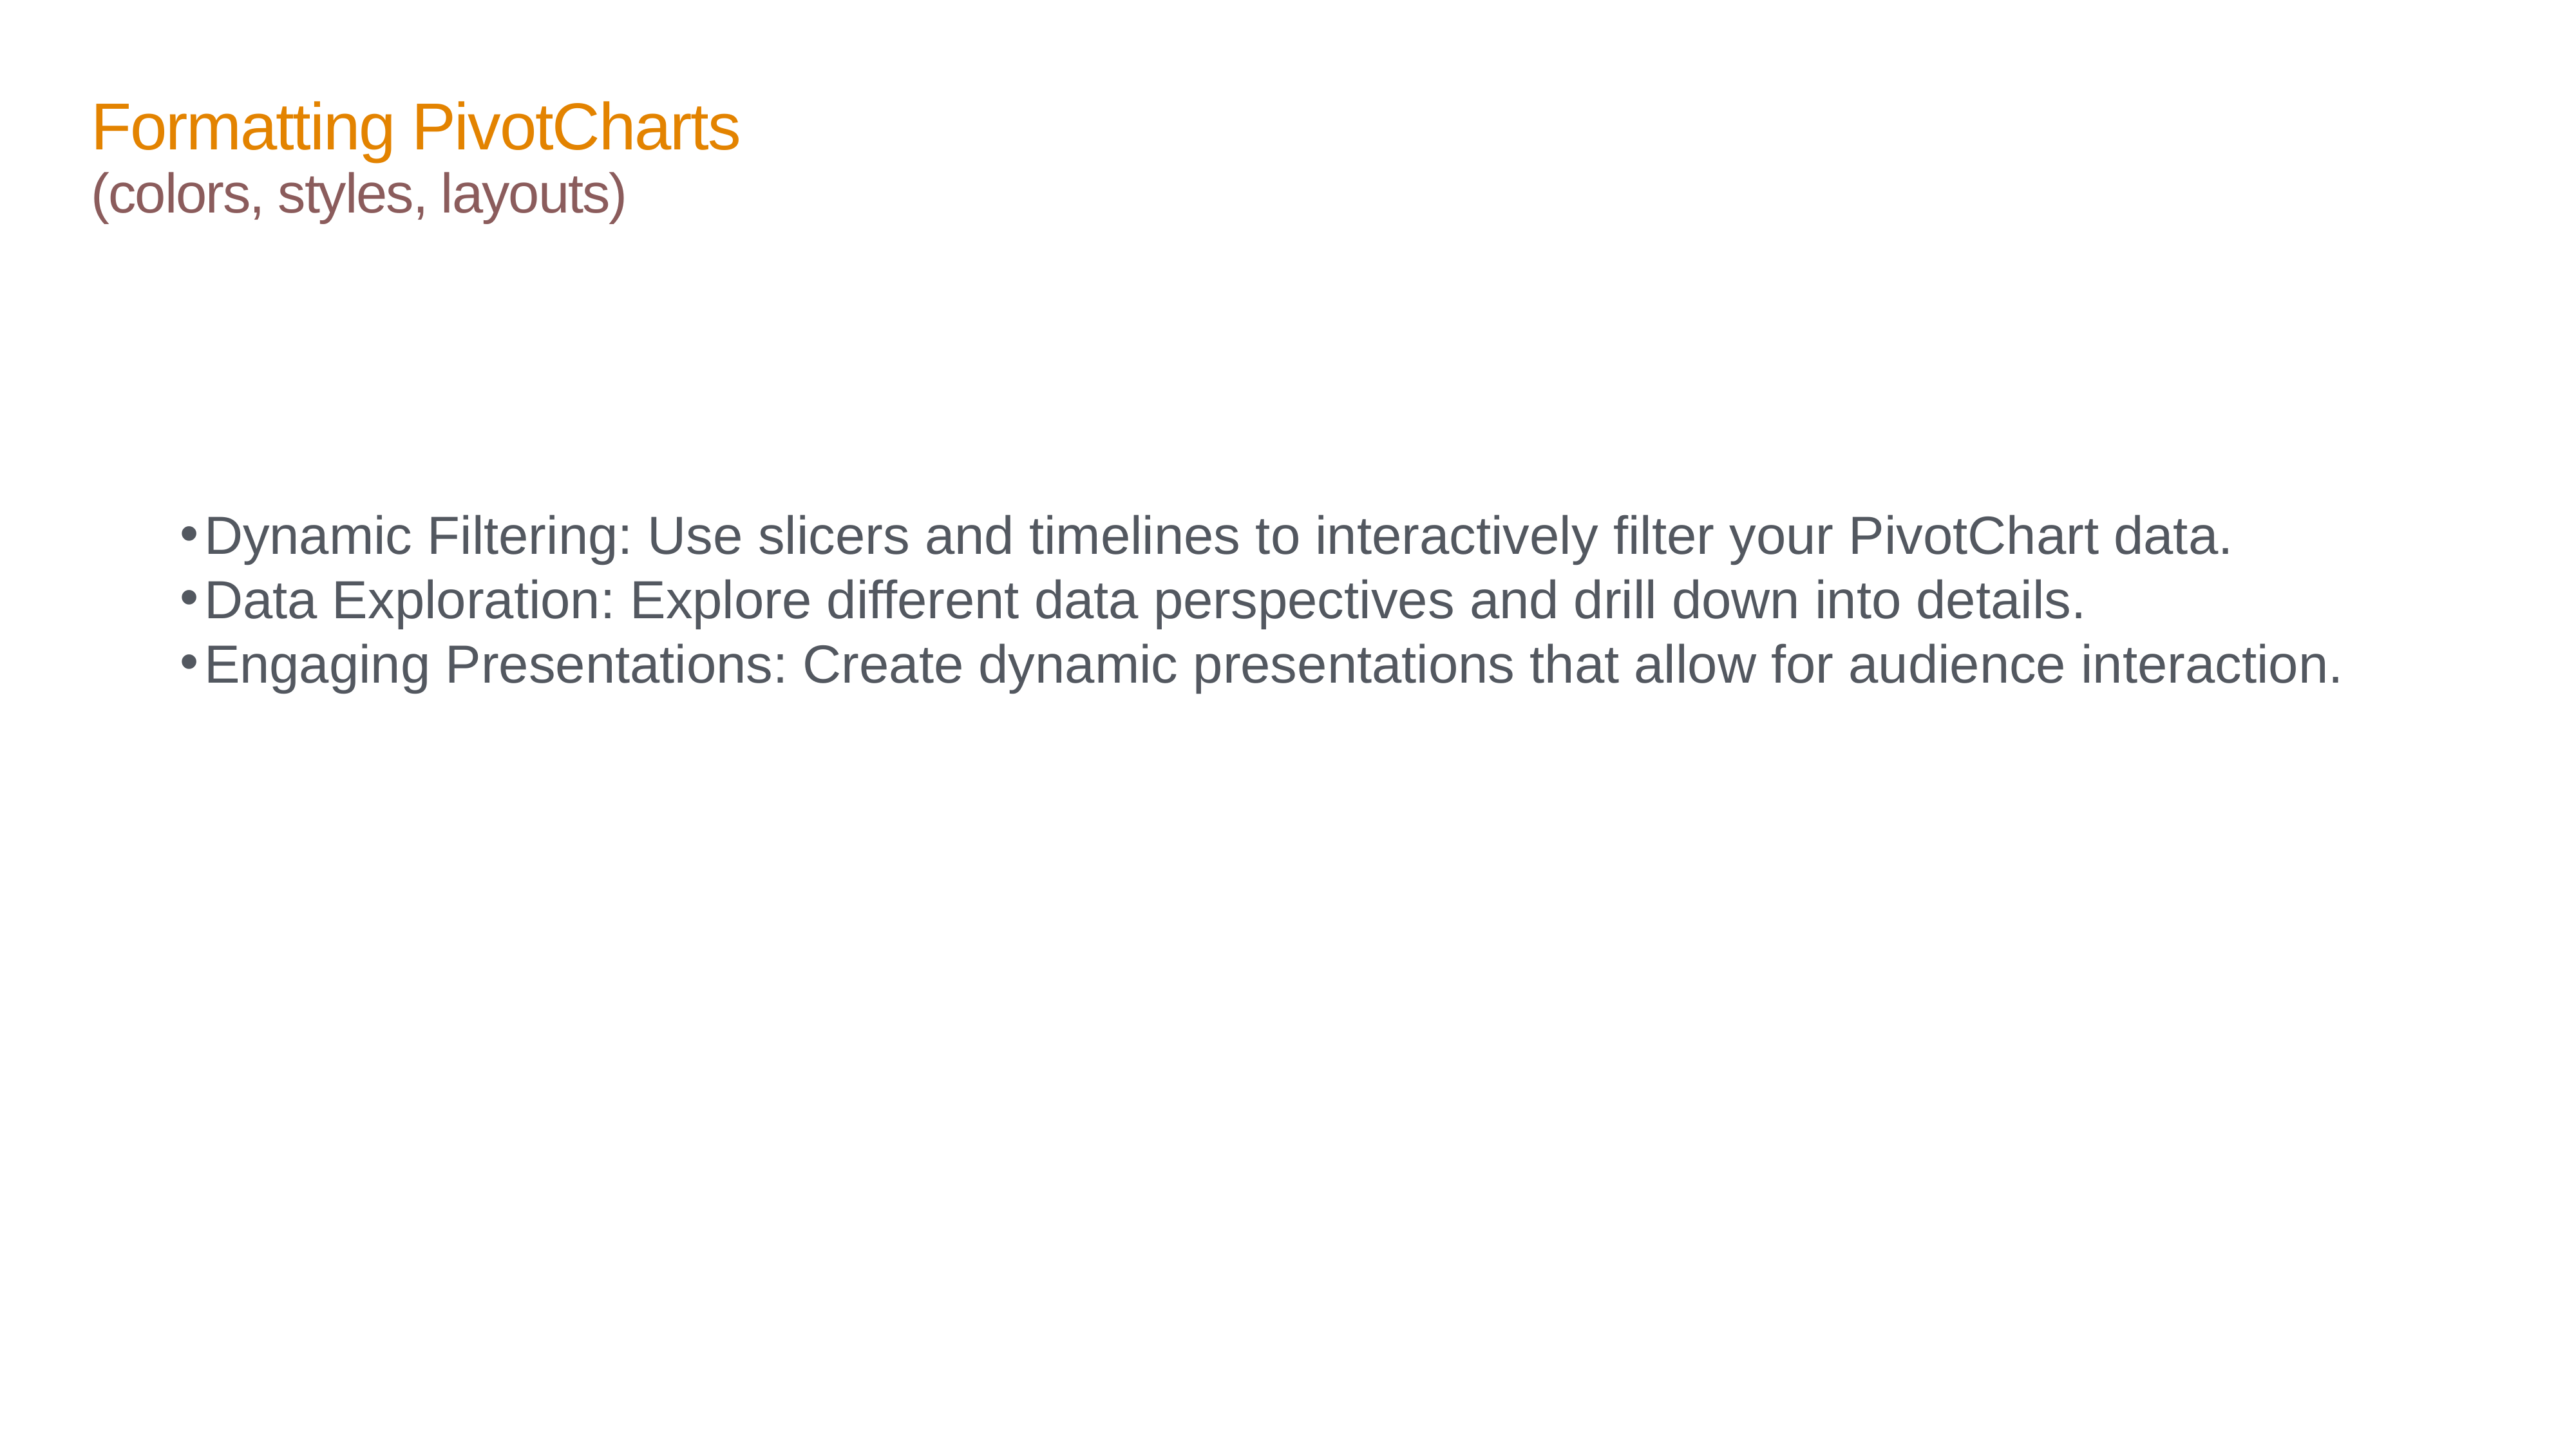

Formatting PivotCharts
(colors, styles, layouts)
Dynamic Filtering: Use slicers and timelines to interactively filter your PivotChart data.
Data Exploration: Explore different data perspectives and drill down into details.
Engaging Presentations: Create dynamic presentations that allow for audience interaction.